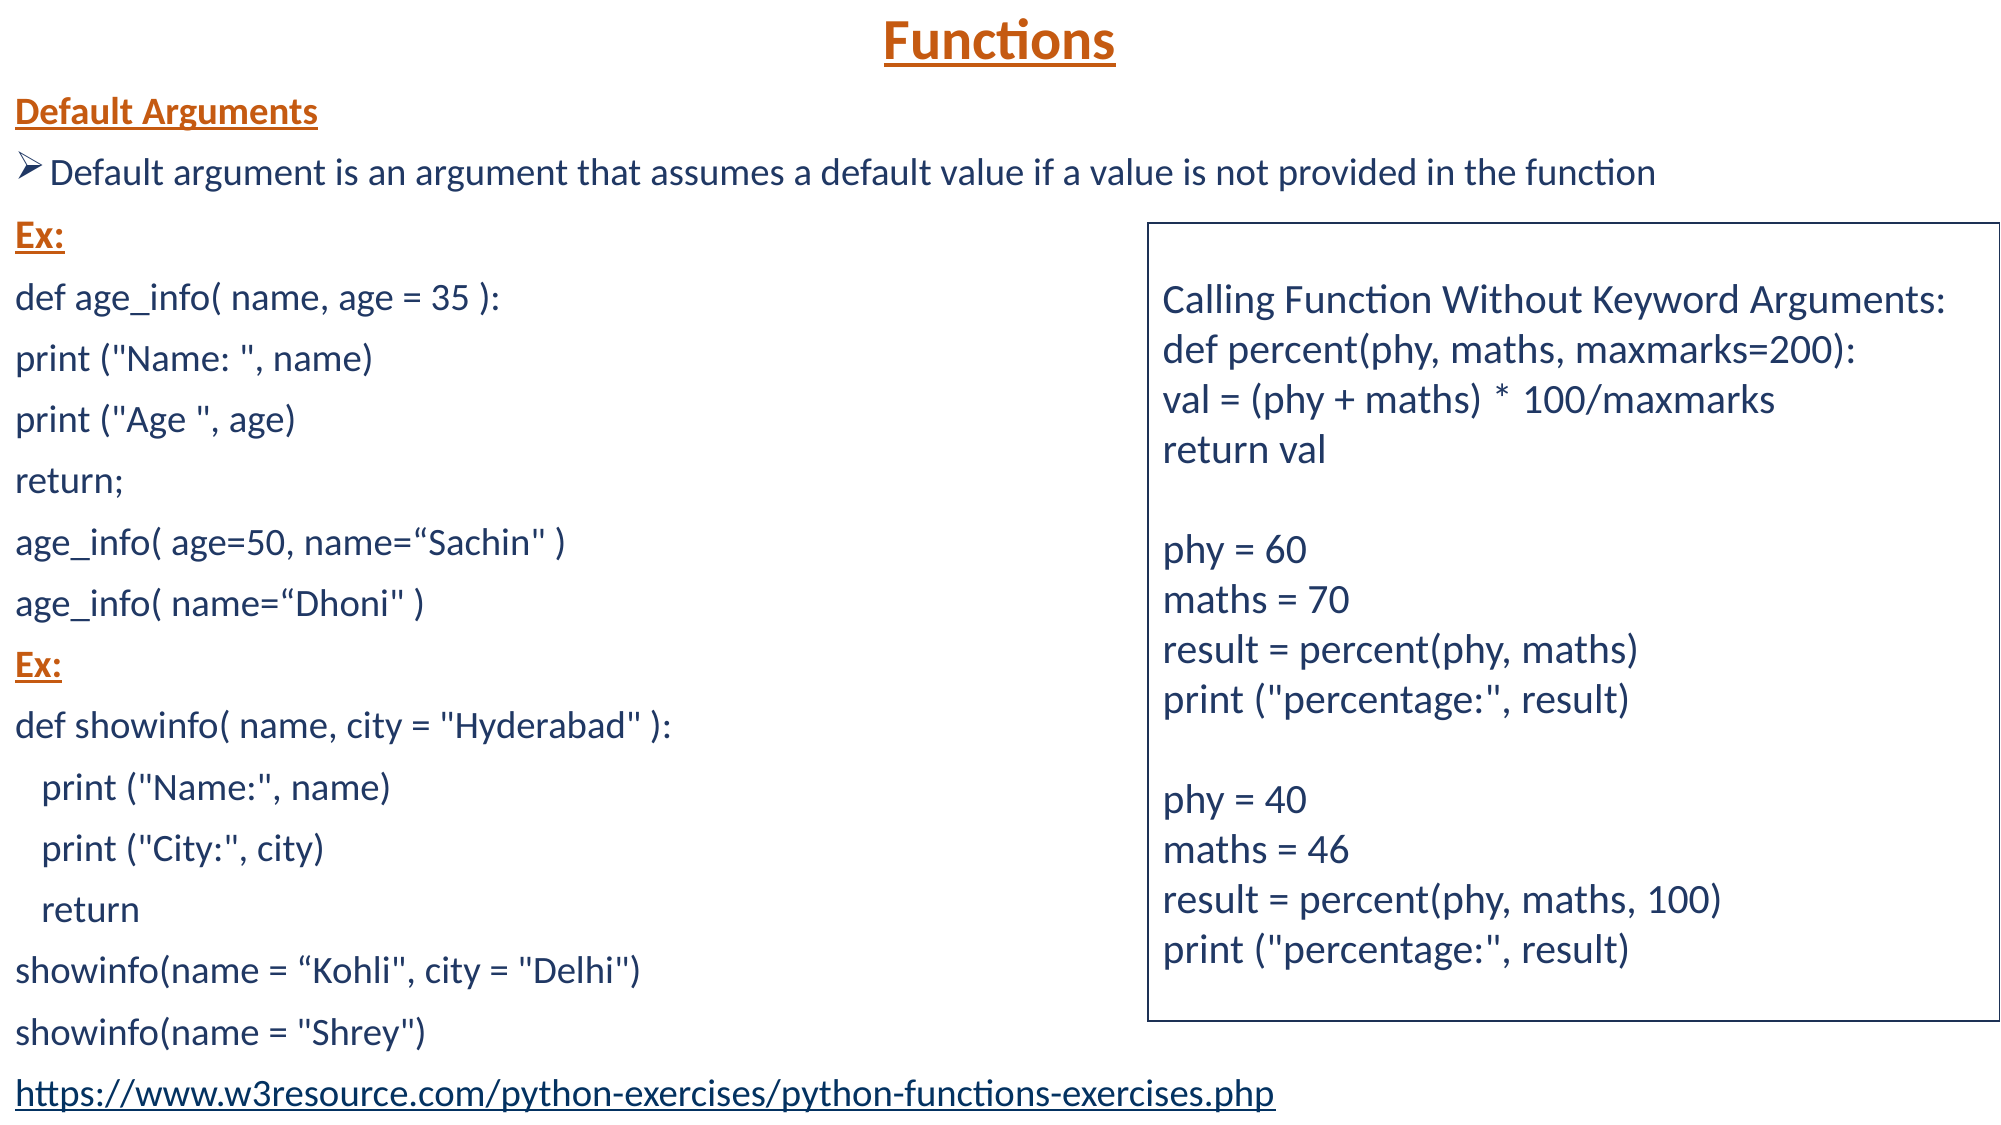

Functions
Default Arguments
Default argument is an argument that assumes a default value if a value is not provided in the function
Ex:
def age_info( name, age = 35 ):
print ("Name: ", name)
print ("Age ", age)
return;
age_info( age=50, name=“Sachin" )
age_info( name=“Dhoni" )
Ex:
def showinfo( name, city = "Hyderabad" ):
   print ("Name:", name)
   print ("City:", city)
   return
showinfo(name = “Kohli", city = "Delhi")
showinfo(name = "Shrey")
https://www.w3resource.com/python-exercises/python-functions-exercises.php

Calling Function Without Keyword Arguments:
def percent(phy, maths, maxmarks=200):
val = (phy + maths) * 100/maxmarks
return val

phy = 60
maths = 70
result = percent(phy, maths)
print ("percentage:", result)

phy = 40
maths = 46
result = percent(phy, maths, 100)
print ("percentage:", result)